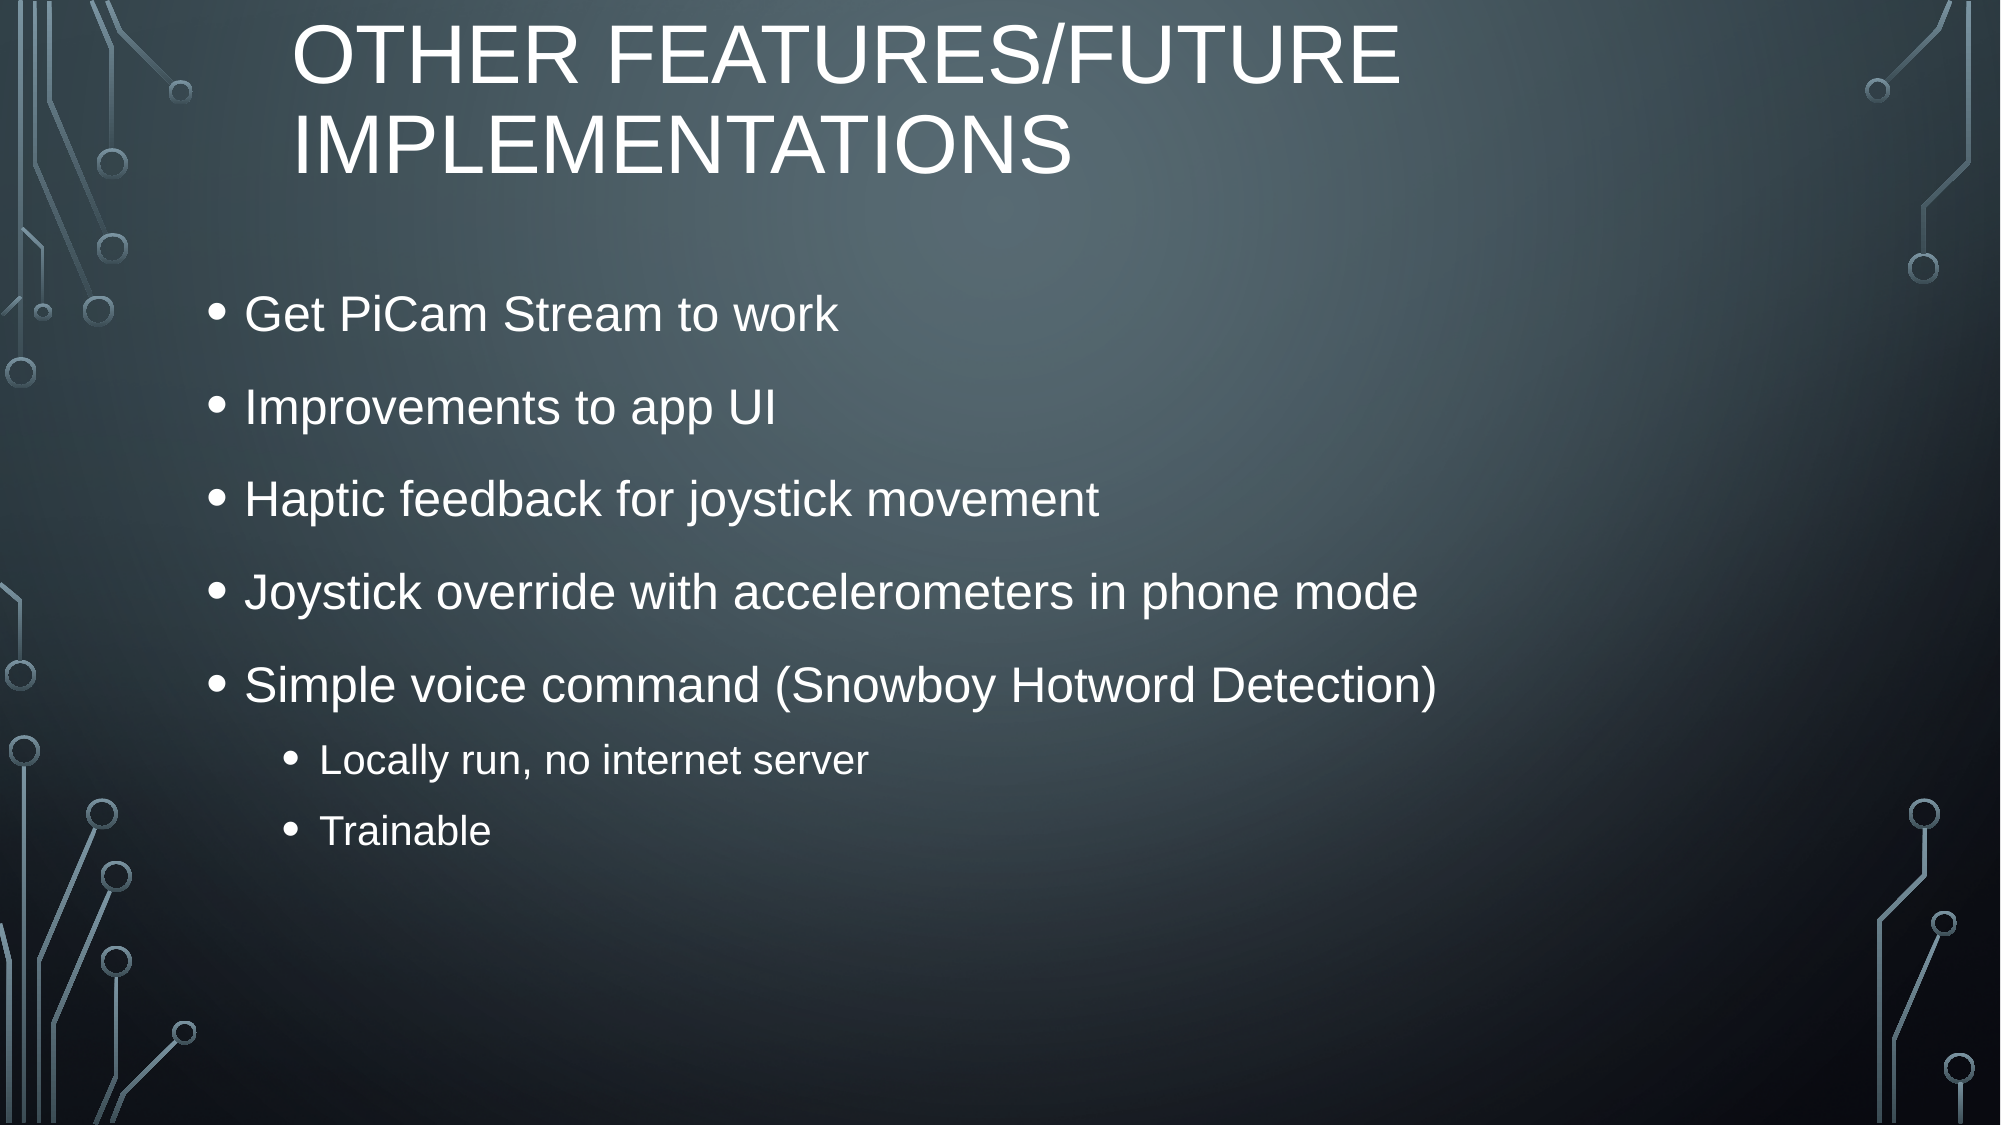

# Other Features/Future Implementations
Get PiCam Stream to work
Improvements to app UI
Haptic feedback for joystick movement
Joystick override with accelerometers in phone mode
Simple voice command (Snowboy Hotword Detection)
Locally run, no internet server
Trainable